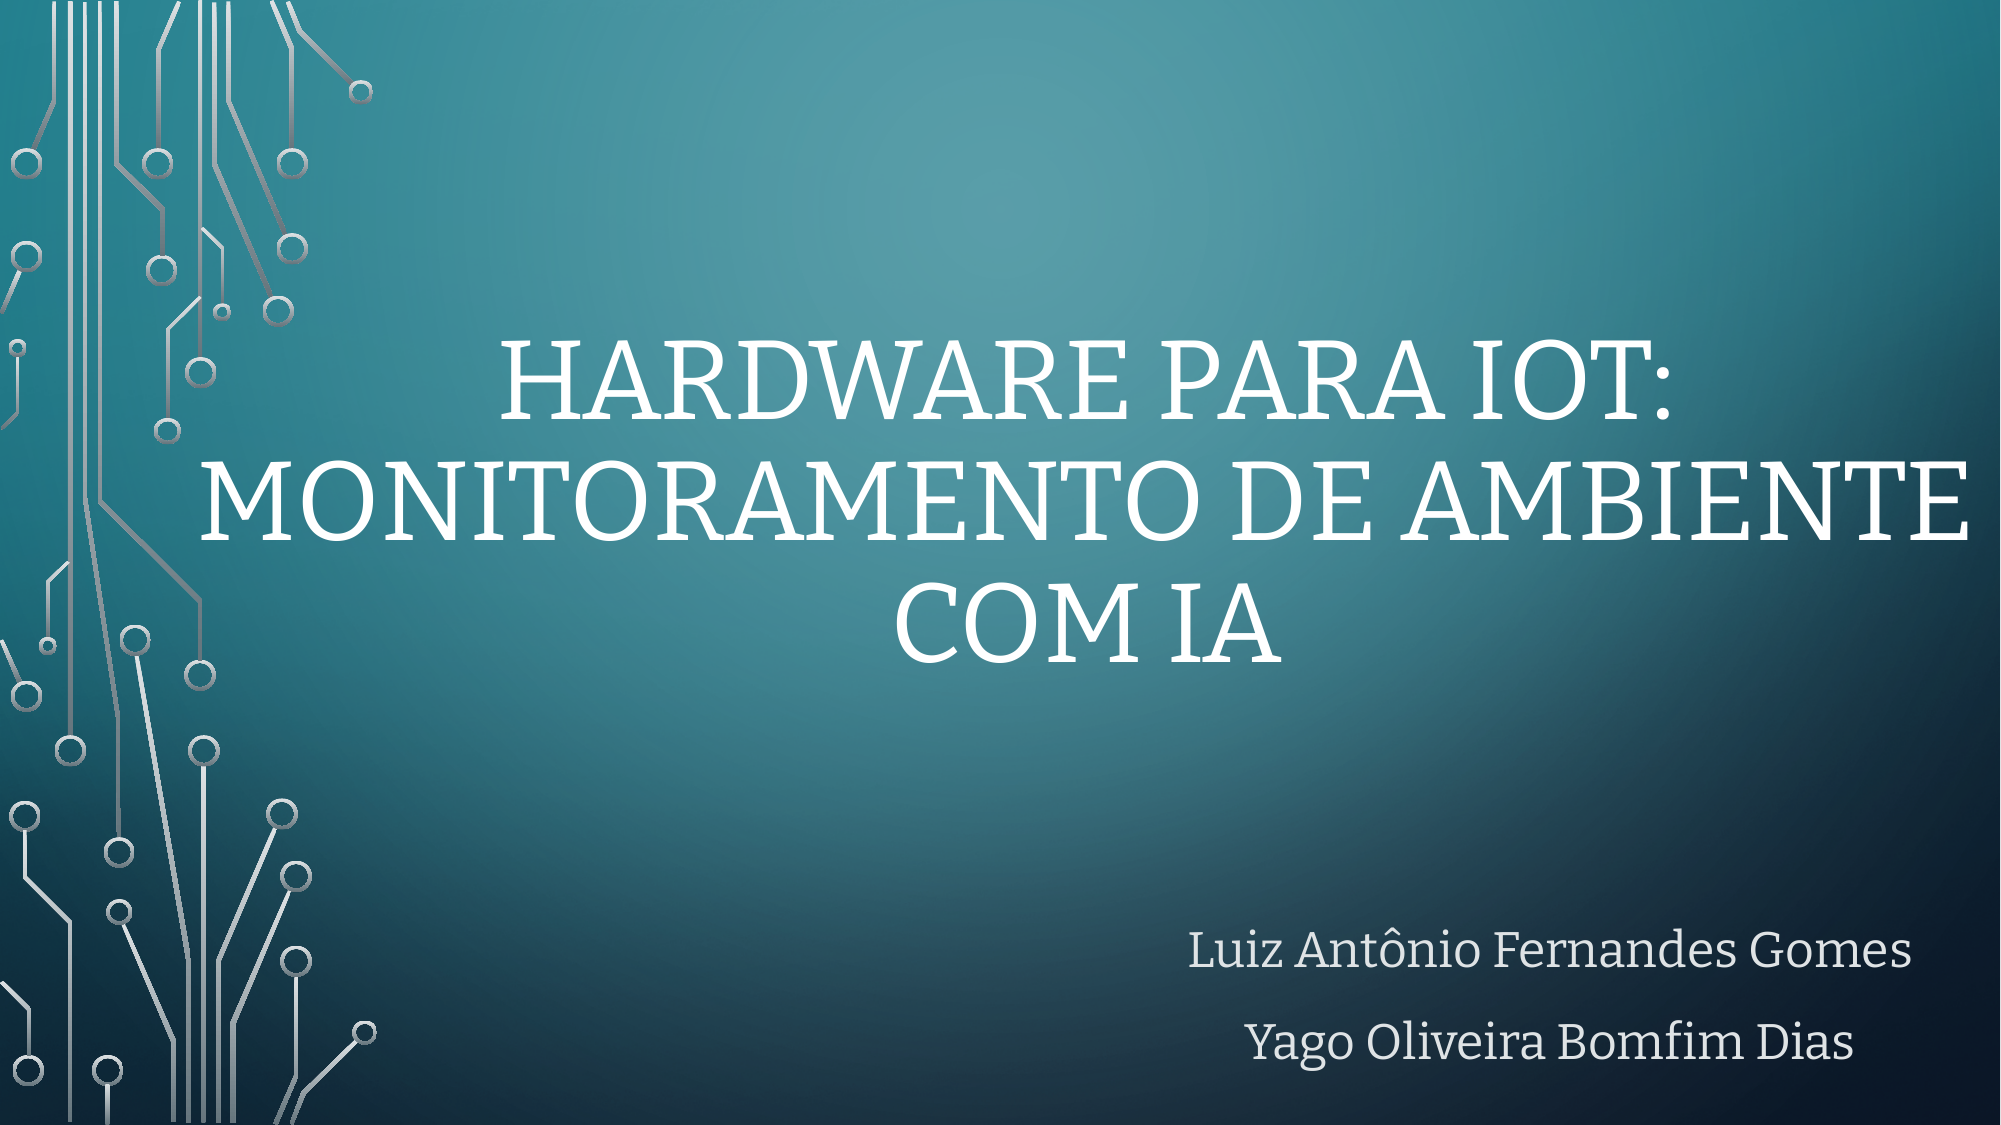

# Hardware para IoT: Monitoramento de ambiente com IA
Luiz Antônio Fernandes Gomes
Yago Oliveira Bomfim Dias